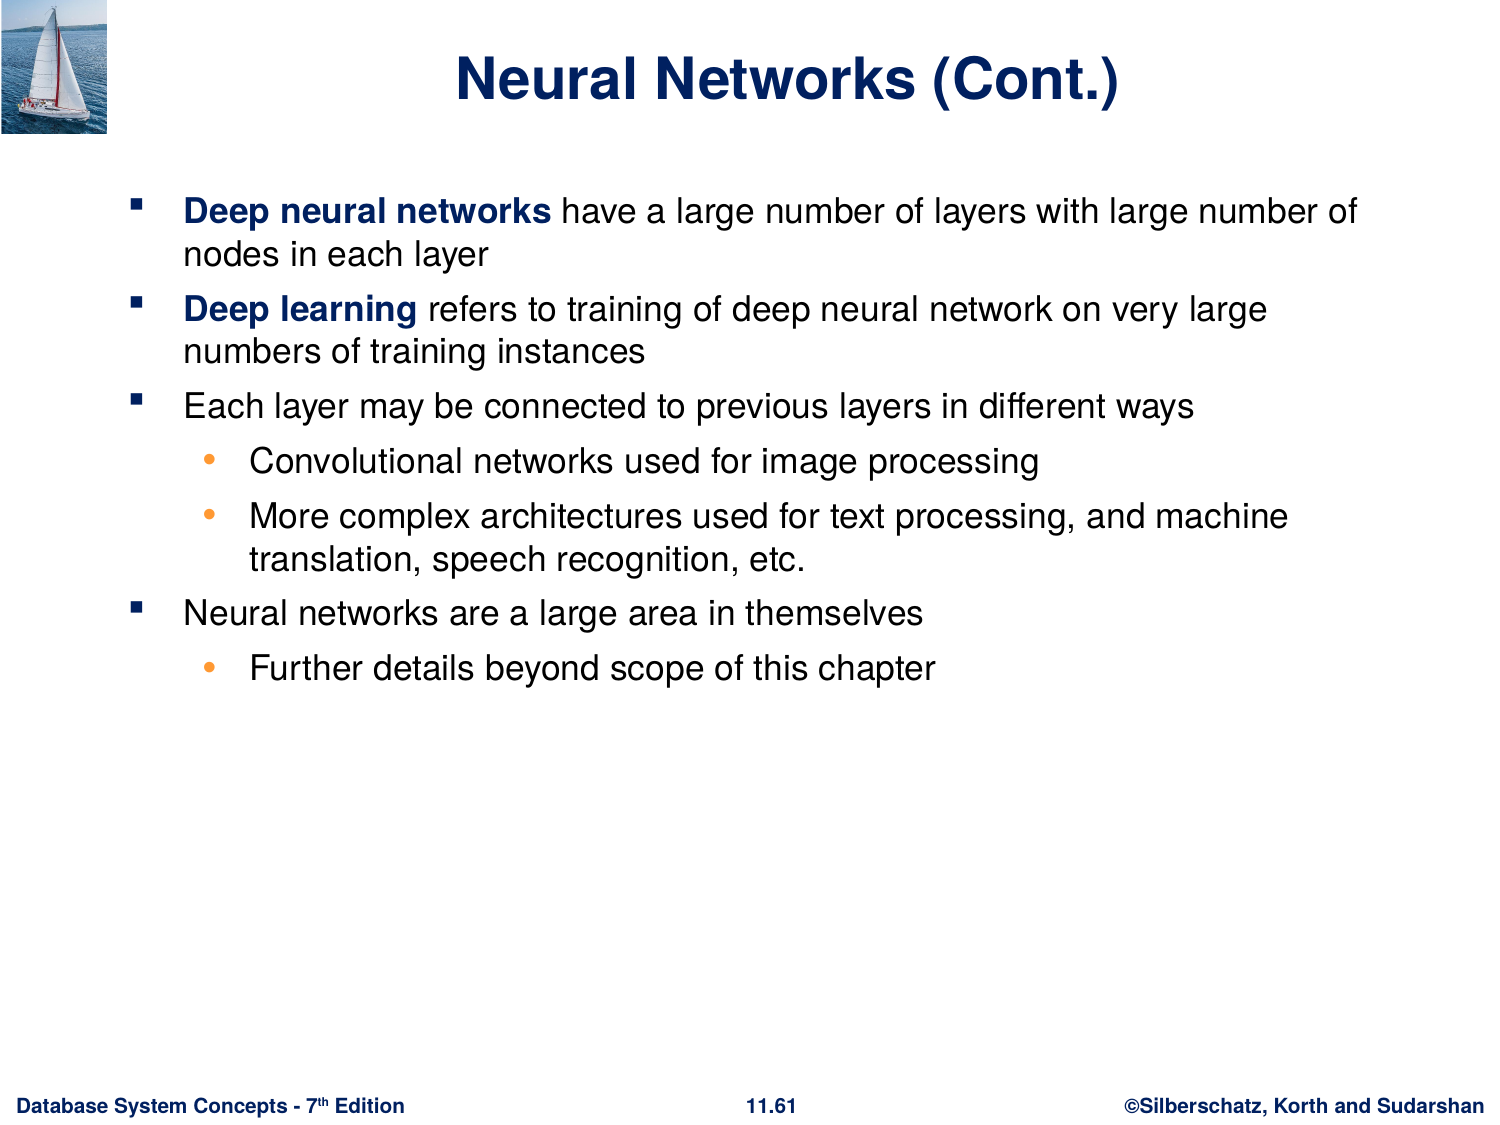

# Neural Networks (Cont.)
Deep neural networks have a large number of layers with large number of nodes in each layer
Deep learning refers to training of deep neural network on very large numbers of training instances
Each layer may be connected to previous layers in different ways
Convolutional networks used for image processing
More complex architectures used for text processing, and machine translation, speech recognition, etc.
Neural networks are a large area in themselves
Further details beyond scope of this chapter